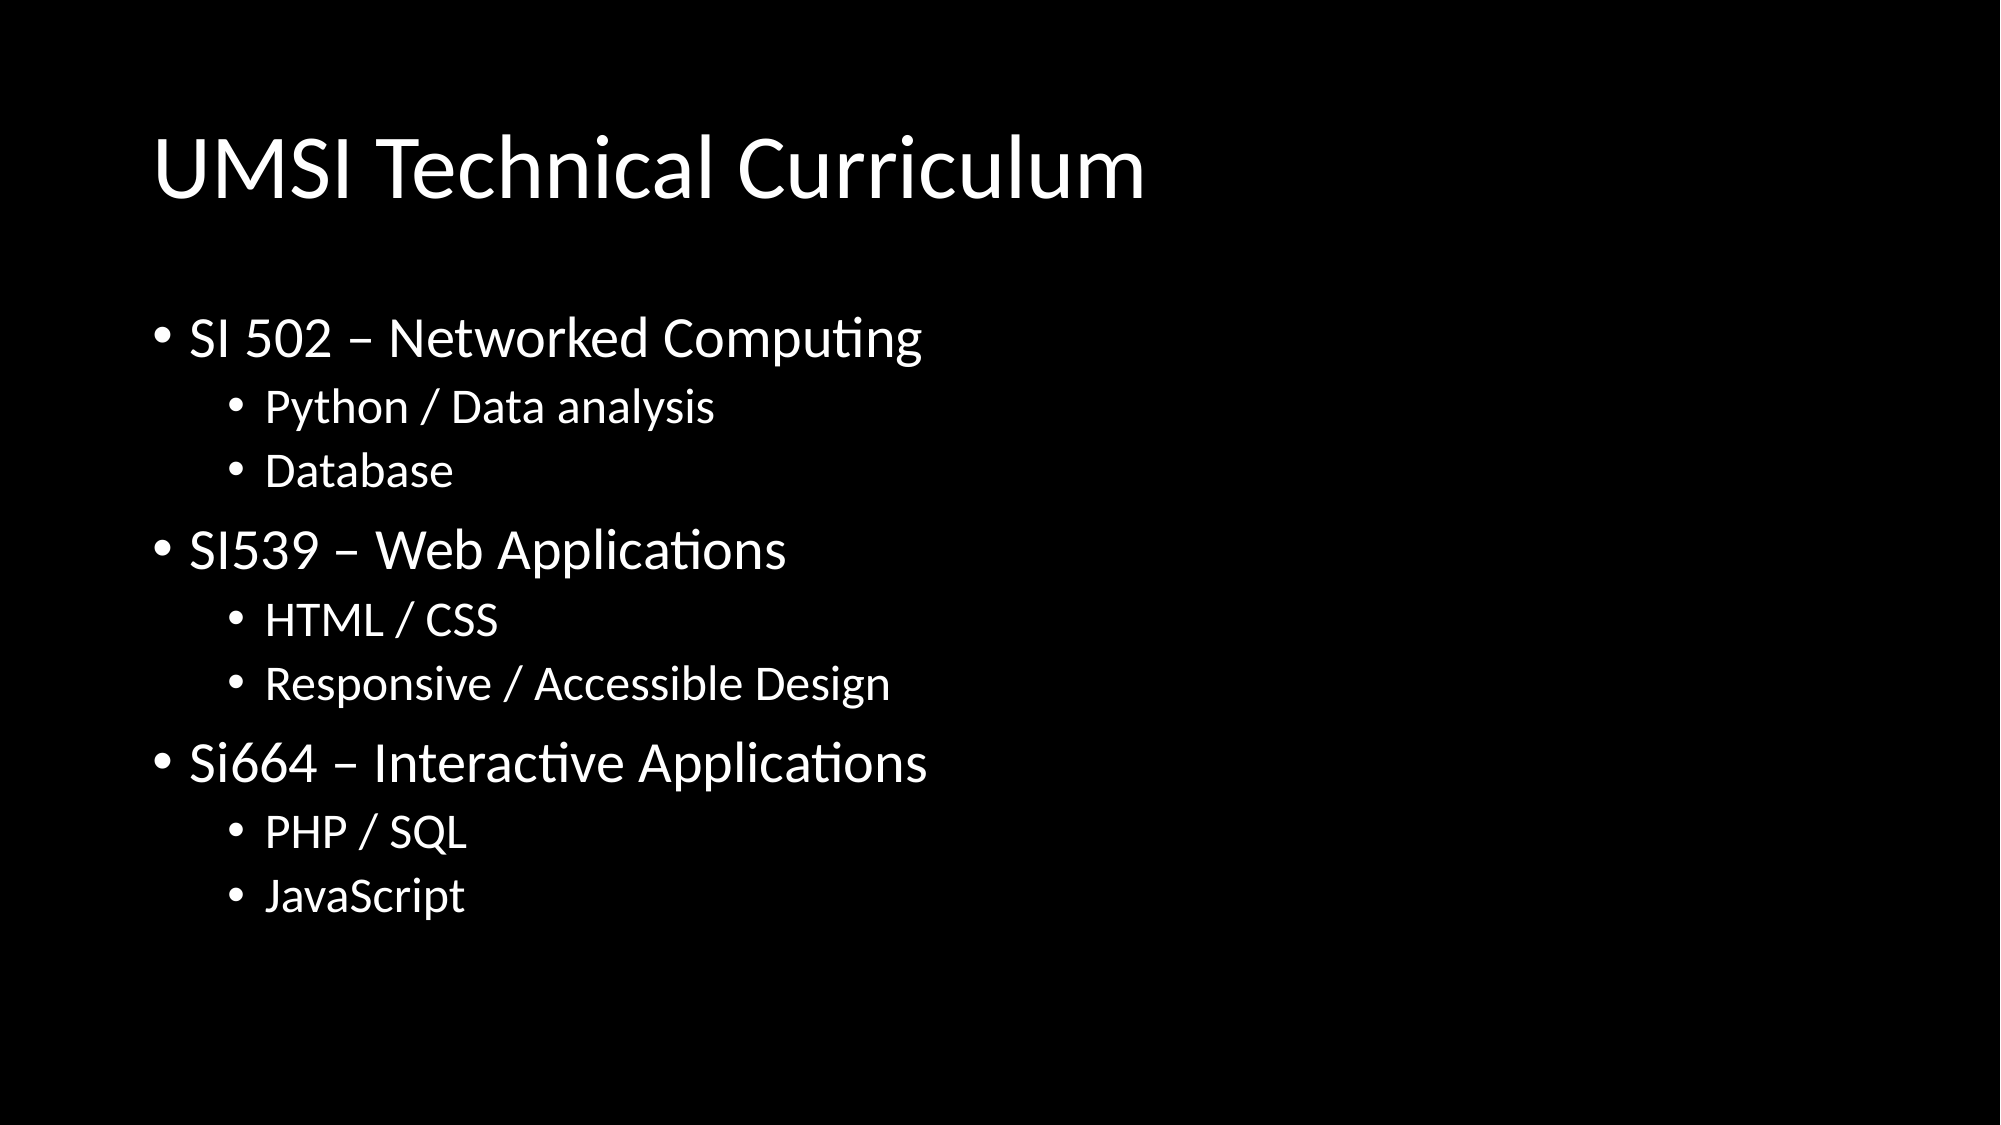

# UMSI Technical Curriculum
SI 502 – Networked Computing
Python / Data analysis
Database
SI539 – Web Applications
HTML / CSS
Responsive / Accessible Design
Si664 – Interactive Applications
PHP / SQL
JavaScript